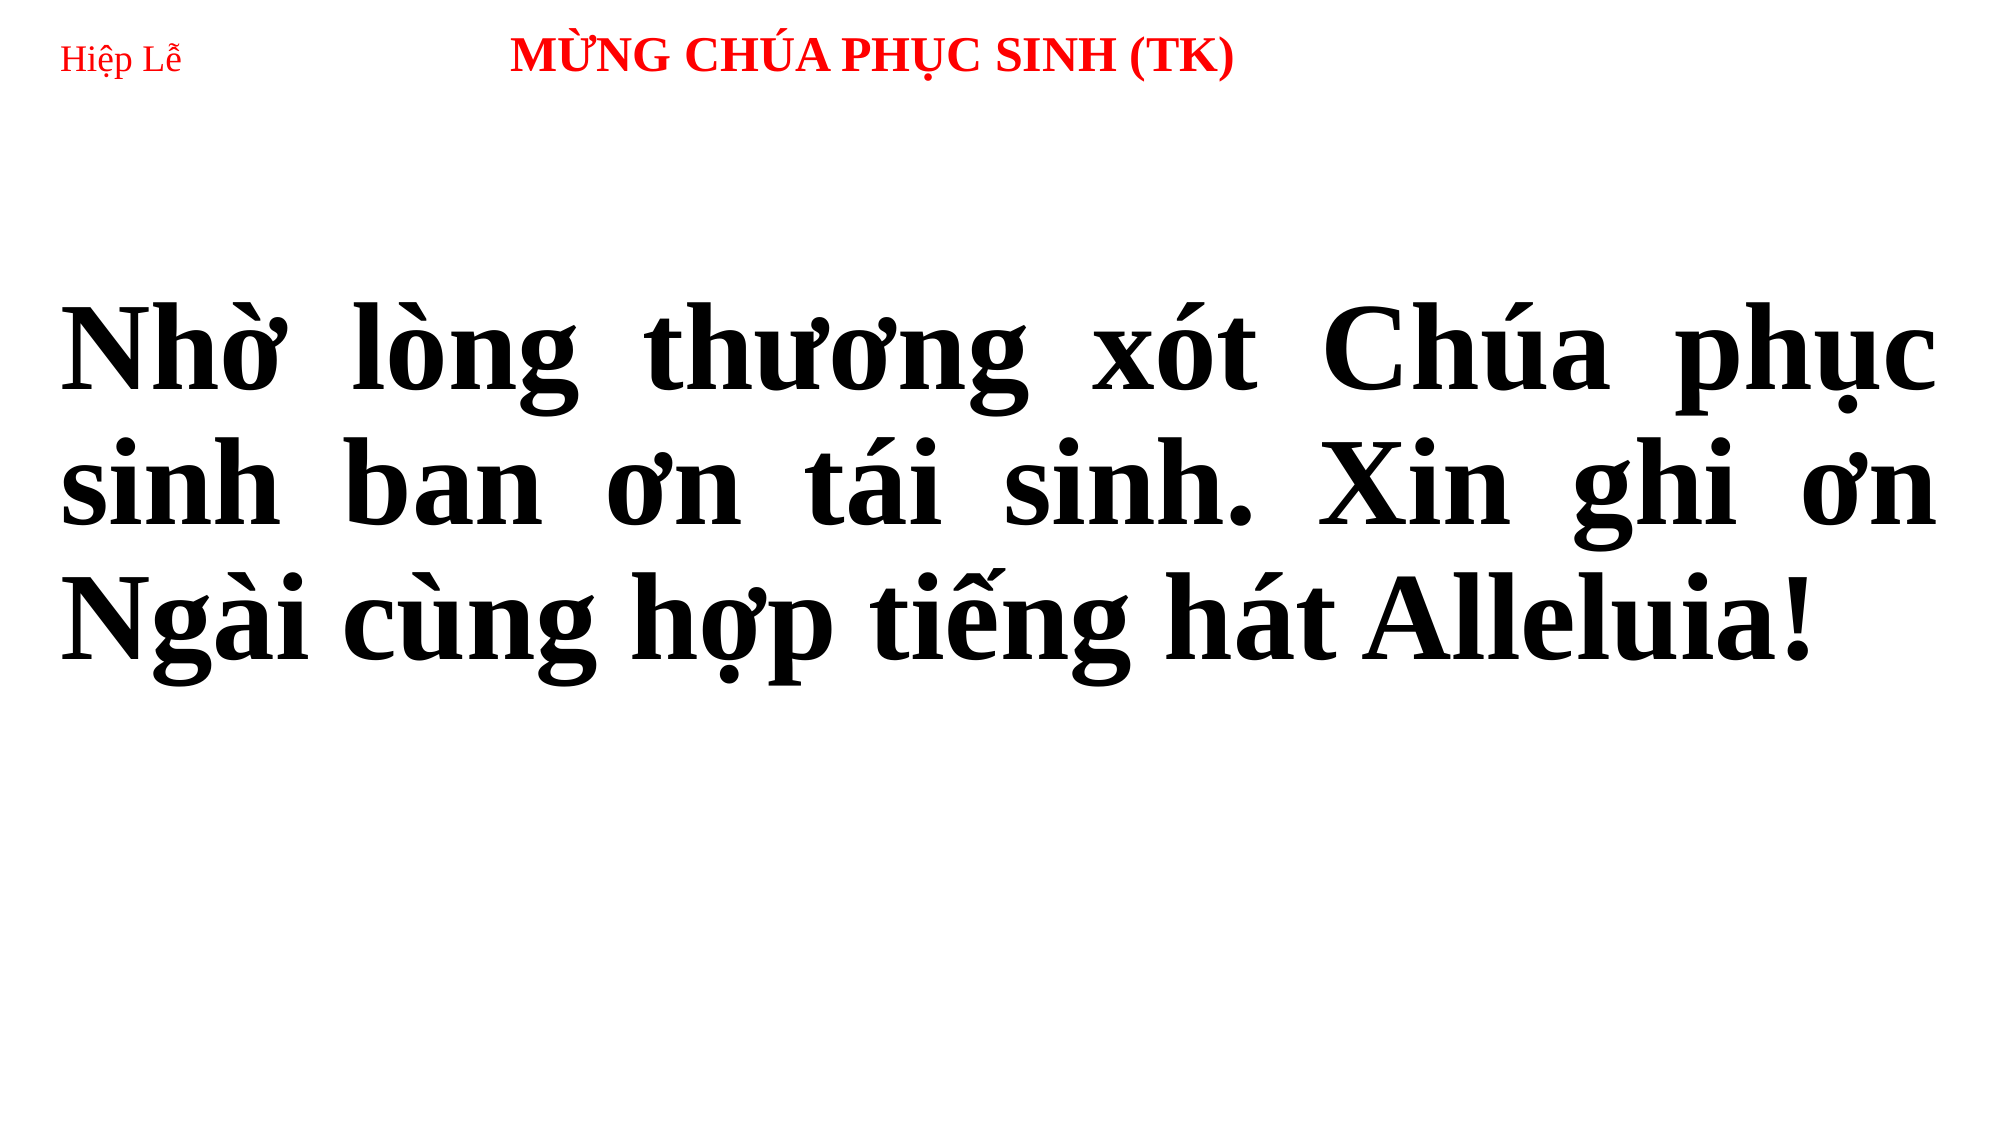

# Hiệp Lễ                    	MỪNG CHÚA PHỤC SINH (TK)
Nhờ lòng thương xót Chúa phục sinh ban ơn tái sinh. Xin ghi ơn Ngài cùng hợp tiếng hát Alleluia!